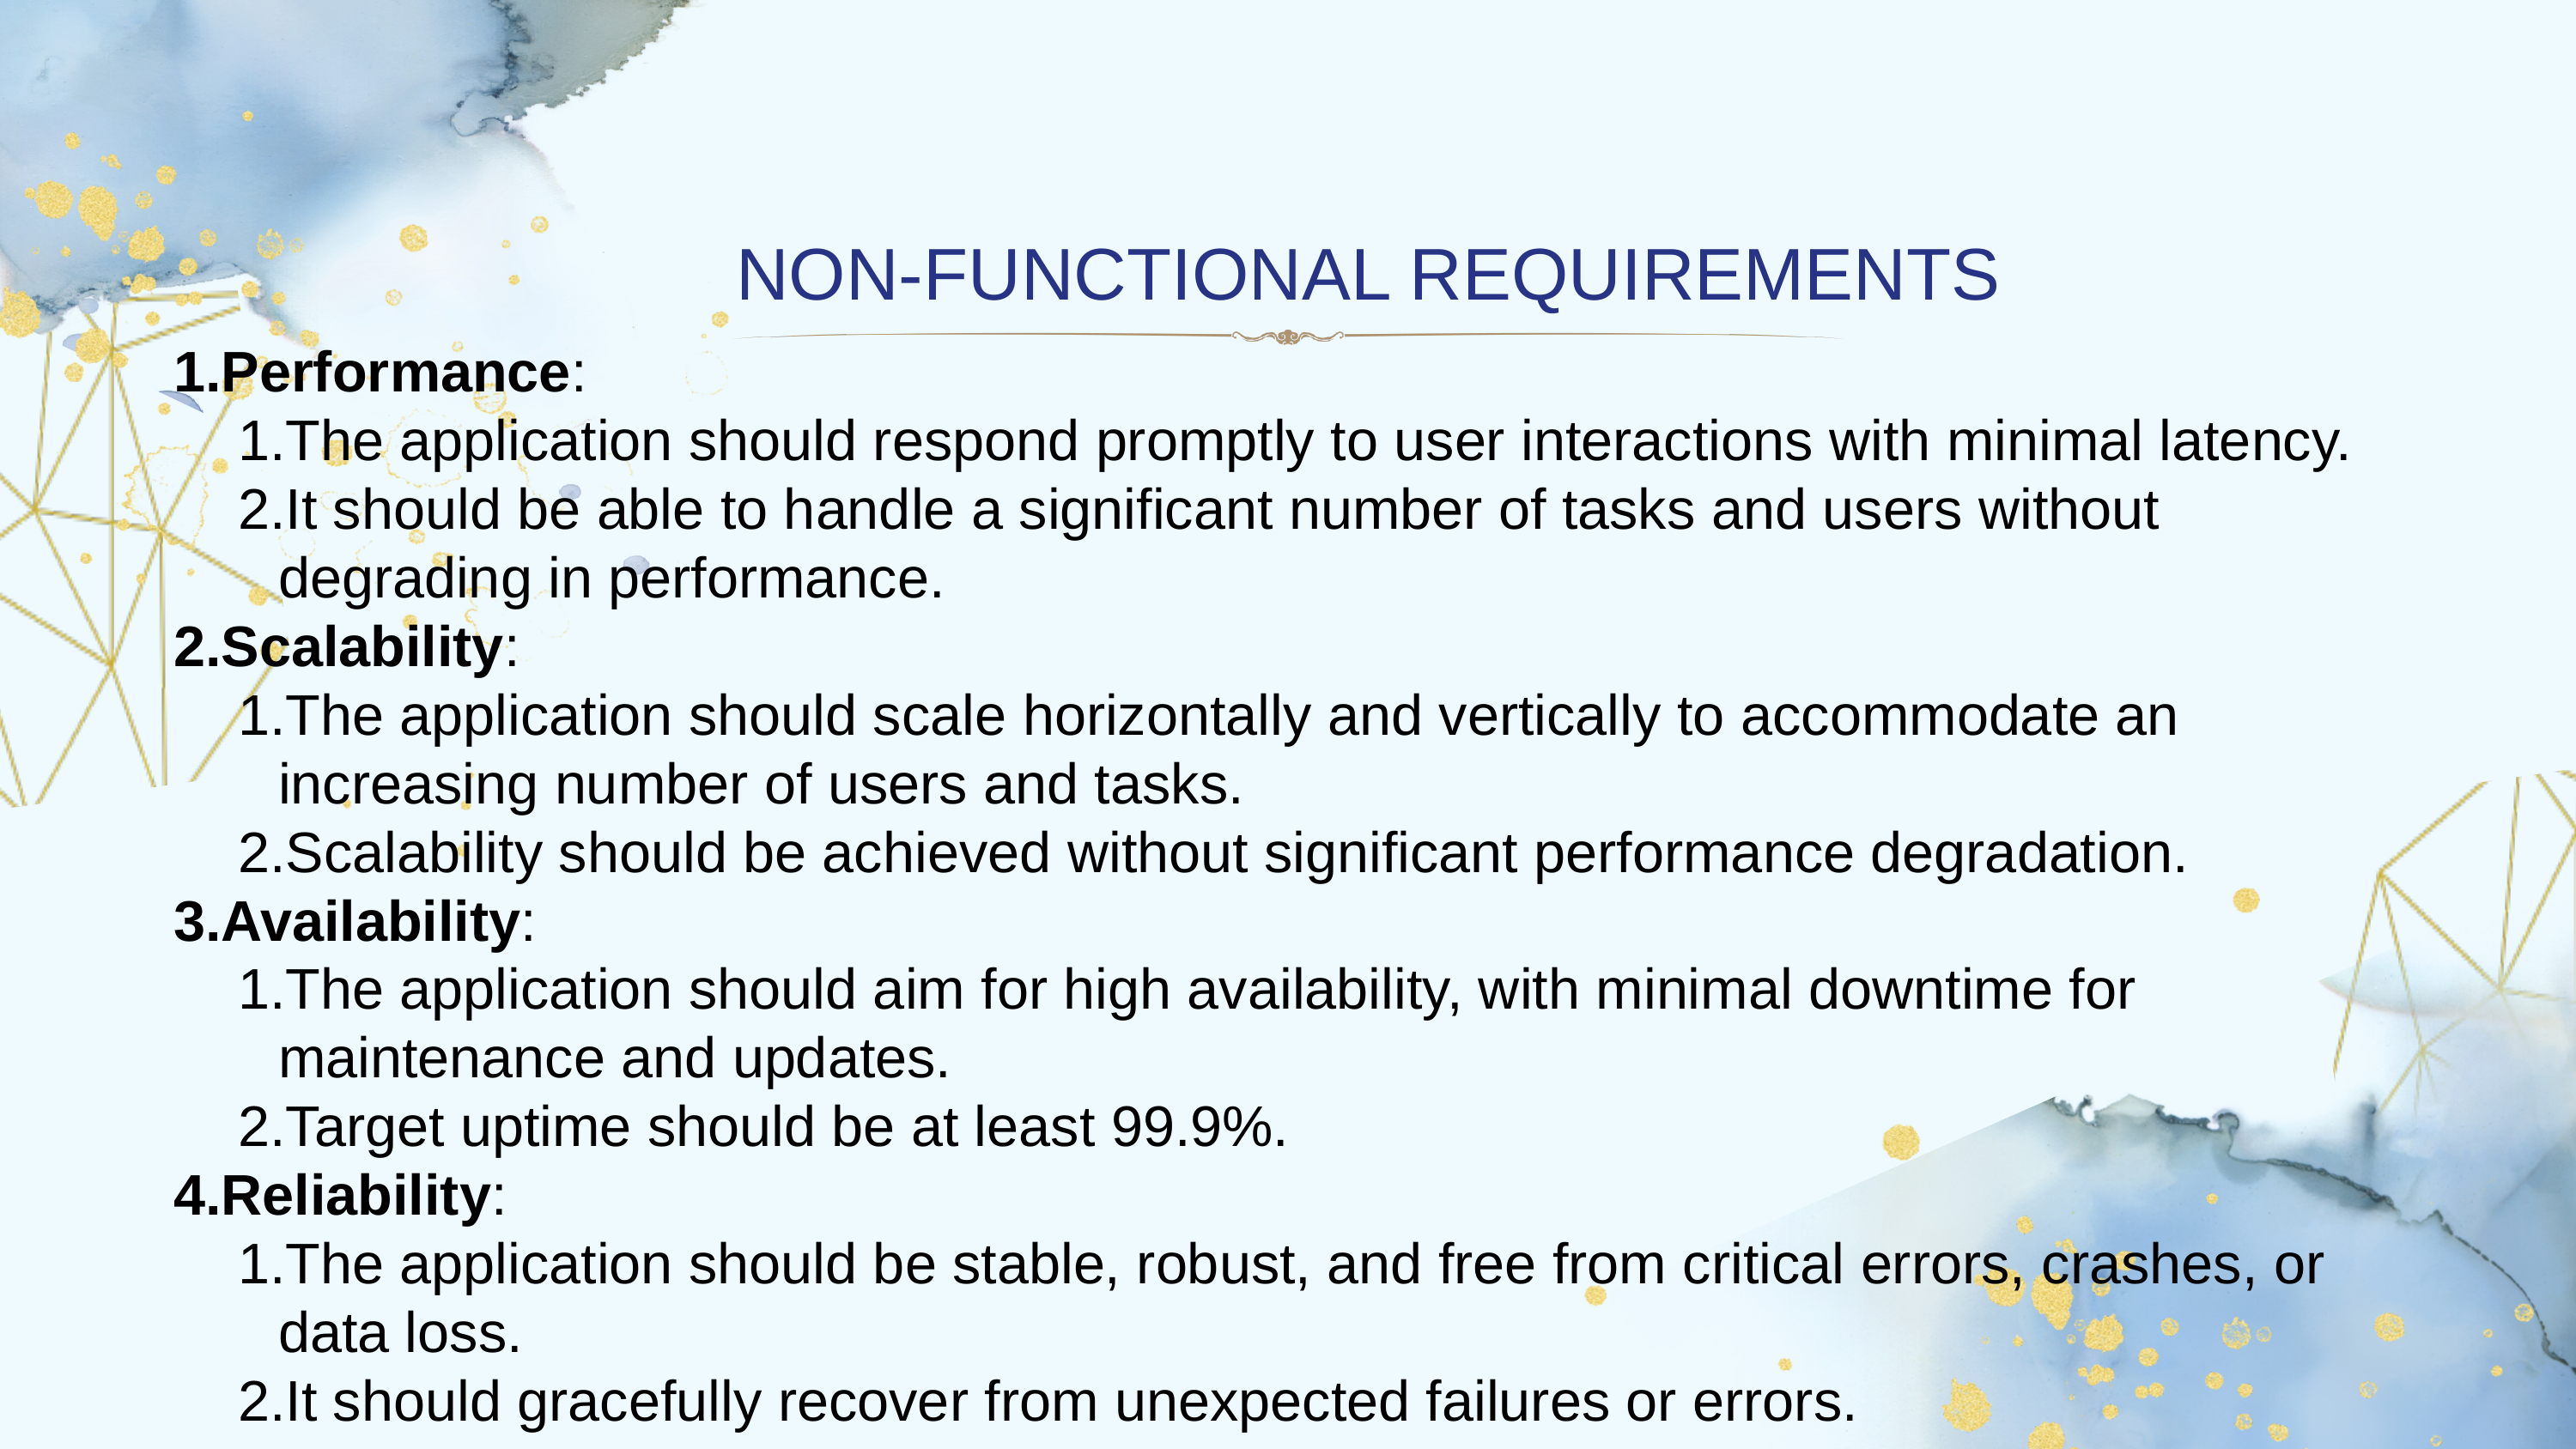

NON-FUNCTIONAL REQUIREMENTS

Performance:
The application should respond promptly to user interactions with minimal latency.
It should be able to handle a significant number of tasks and users without degrading in performance.
Scalability:
The application should scale horizontally and vertically to accommodate an increasing number of users and tasks.
Scalability should be achieved without significant performance degradation.
Availability:
The application should aim for high availability, with minimal downtime for maintenance and updates.
Target uptime should be at least 99.9%.
Reliability:
The application should be stable, robust, and free from critical errors, crashes, or data loss.
It should gracefully recover from unexpected failures or errors.